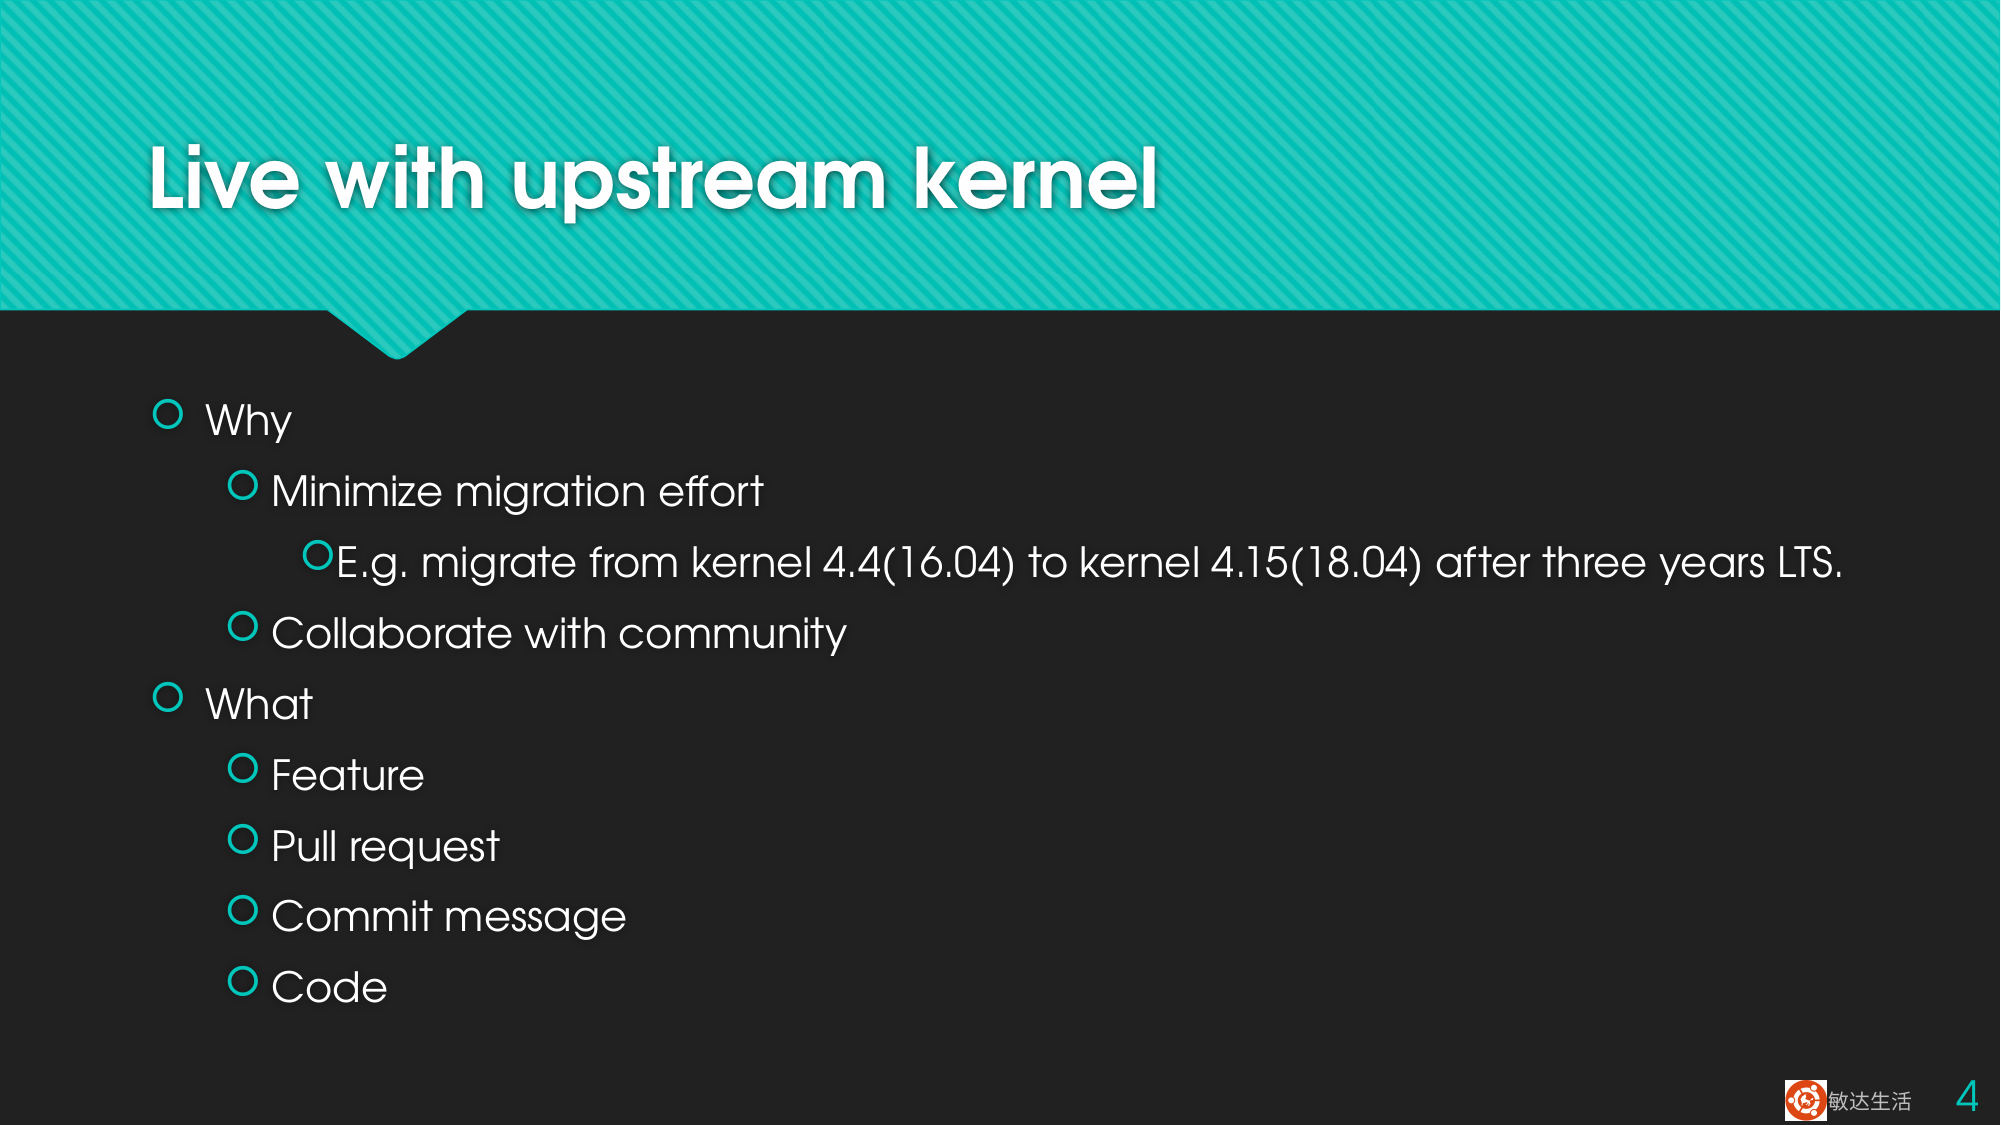

# Live with upstream kernel
Why
Minimize migration effort
E.g. migrate from kernel 4.4(16.04) to kernel 4.15(18.04) after three years LTS.
Collaborate with community
What
Feature
Pull request
Commit message
Code
4